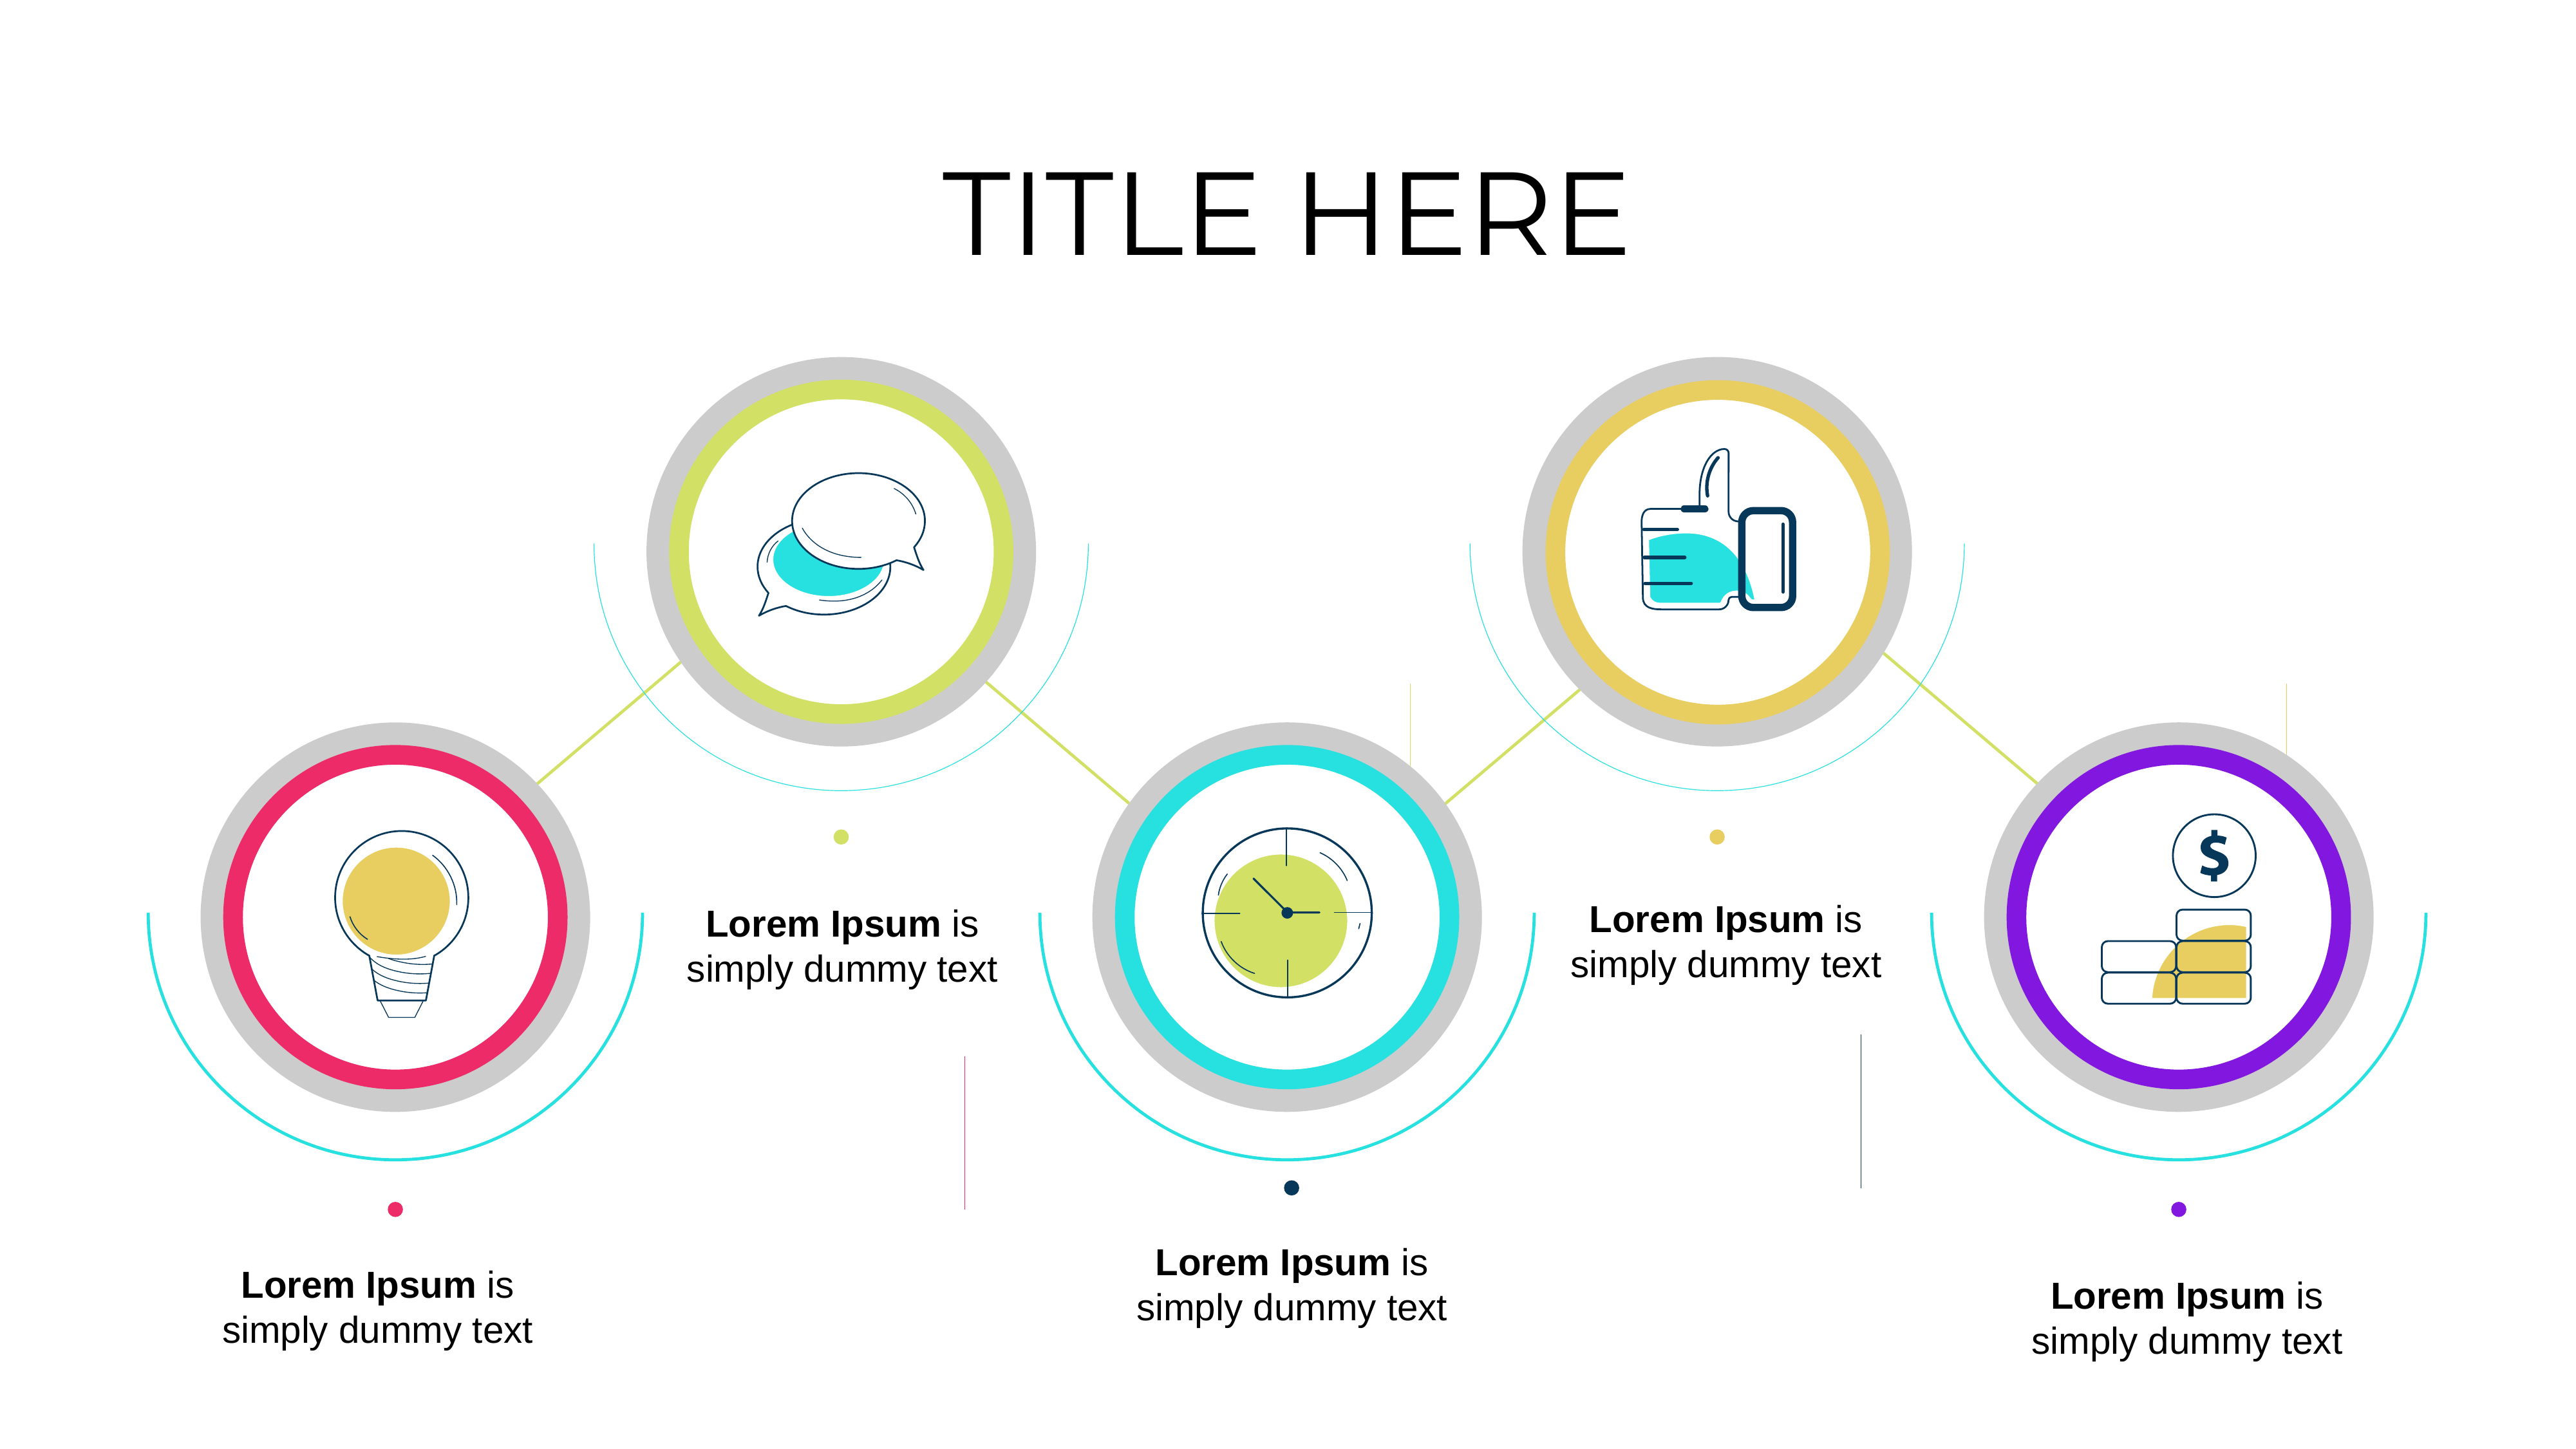

# TITLE HERE

Lorem Ipsum is simply dummy text
Lorem Ipsum is simply dummy text
Lorem Ipsum is simply dummy text
Lorem Ipsum is simply dummy text
Lorem Ipsum is simply dummy text